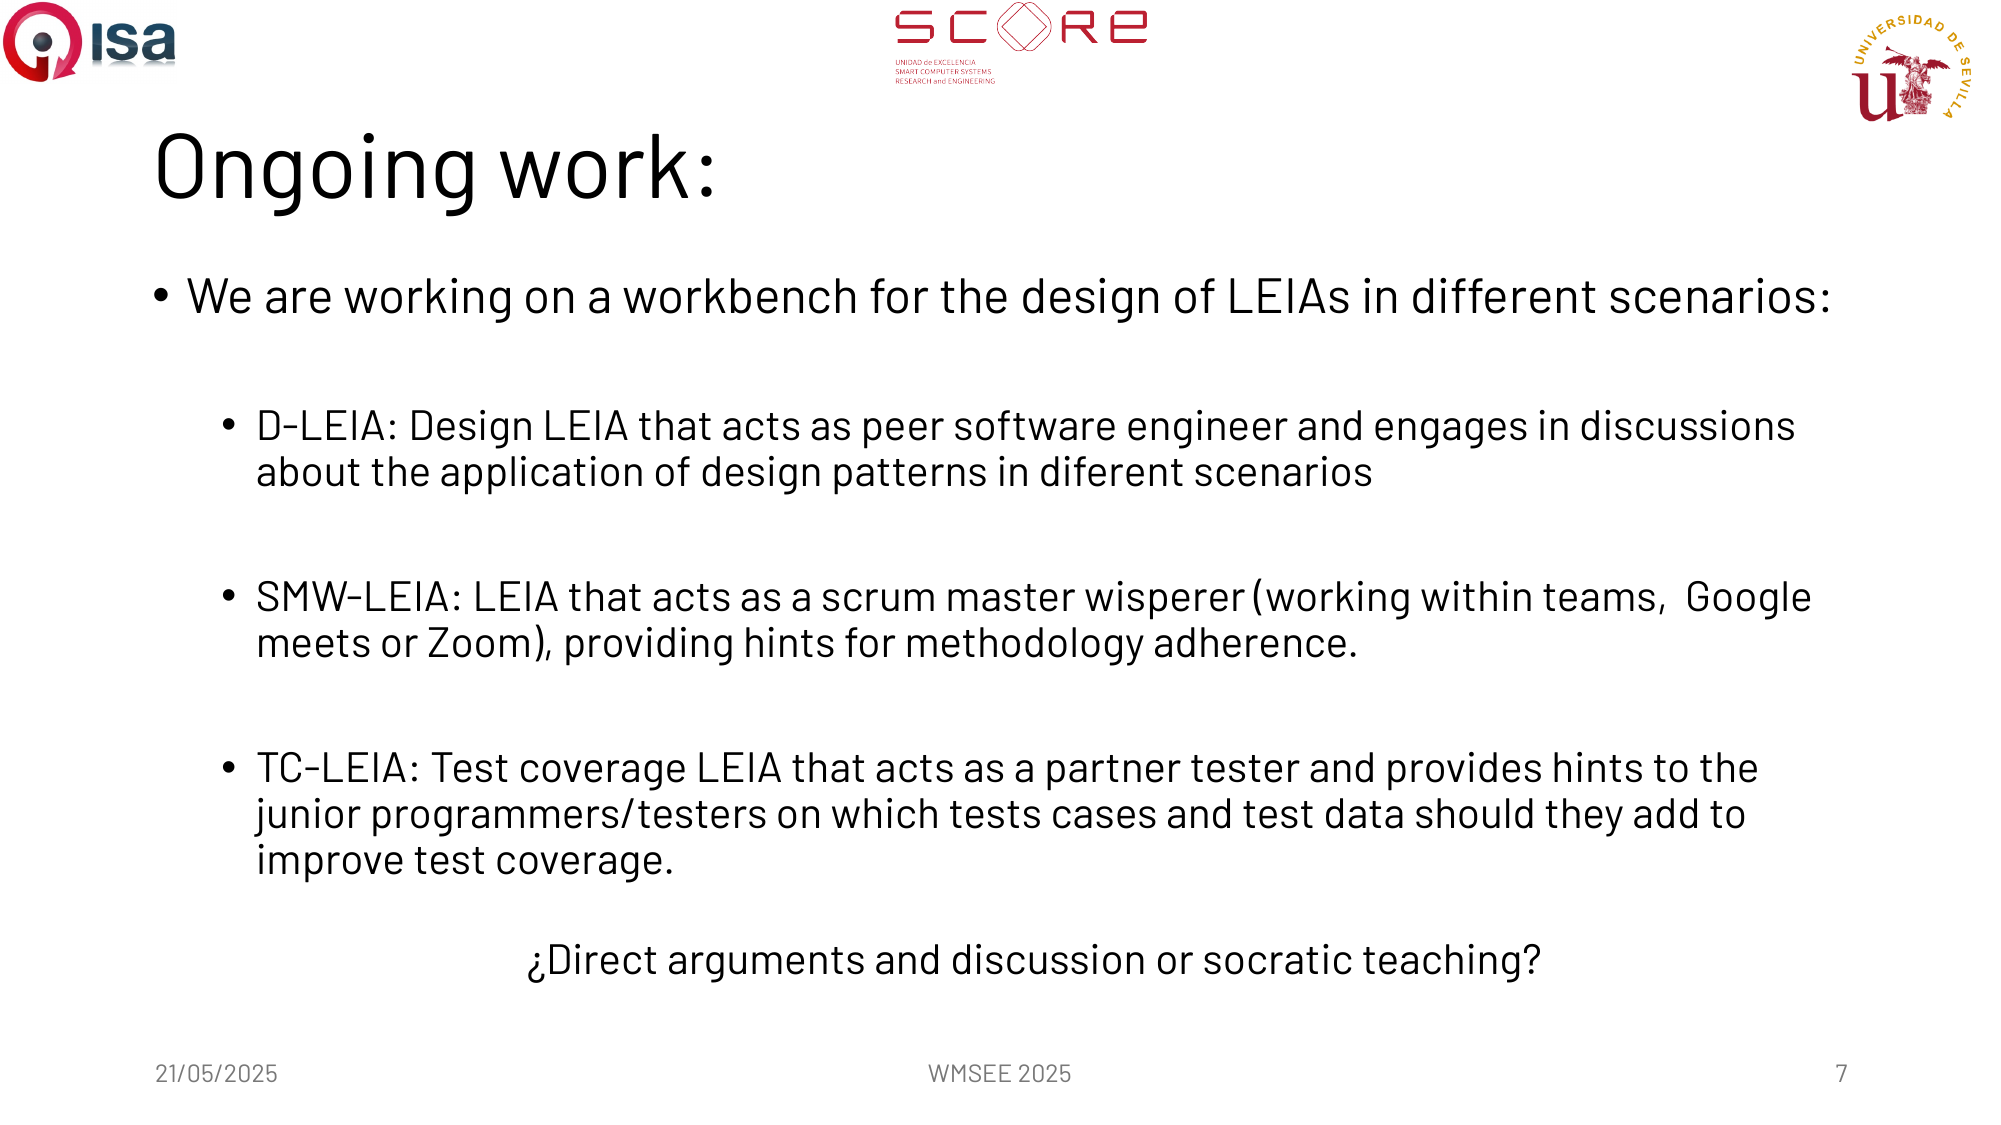

# Ongoing work:
We are working on a workbench for the design of LEIAs in different scenarios:

D-LEIA: Design LEIA that acts as peer software engineer and engages in discussions about the application of design patterns in diferent scenarios

SMW-LEIA: LEIA that acts as a scrum master wisperer (working within teams,  Google meets or Zoom), providing hints for methodology adherence.

TC-LEIA: Test coverage LEIA that acts as a partner tester and provides hints to the junior programmers/testers on which tests cases and test data should they add to improve test coverage.
¿Direct arguments and discussion or socratic teaching?

21/05/2025
WMSEE 2025
7